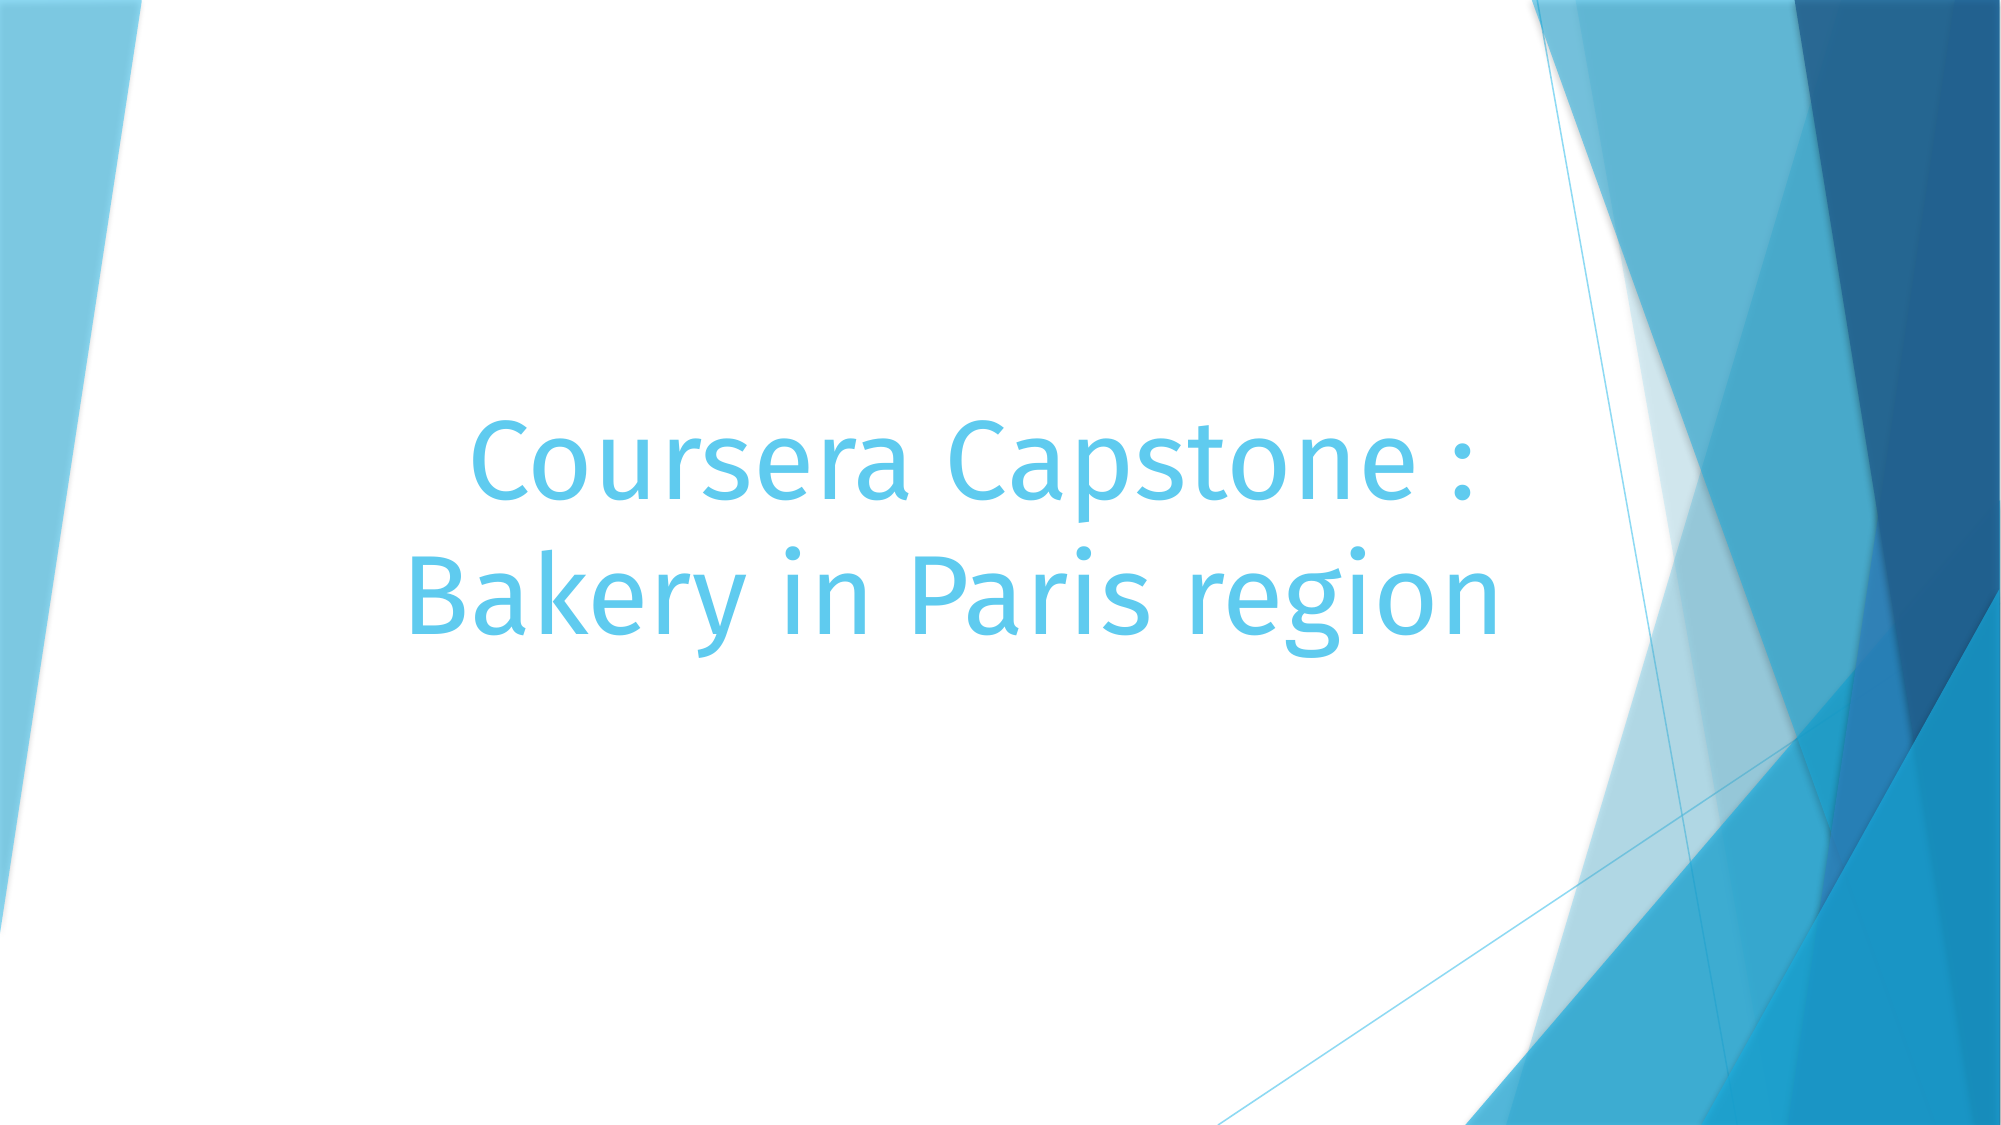

# Coursera Capstone : Bakery in Paris region